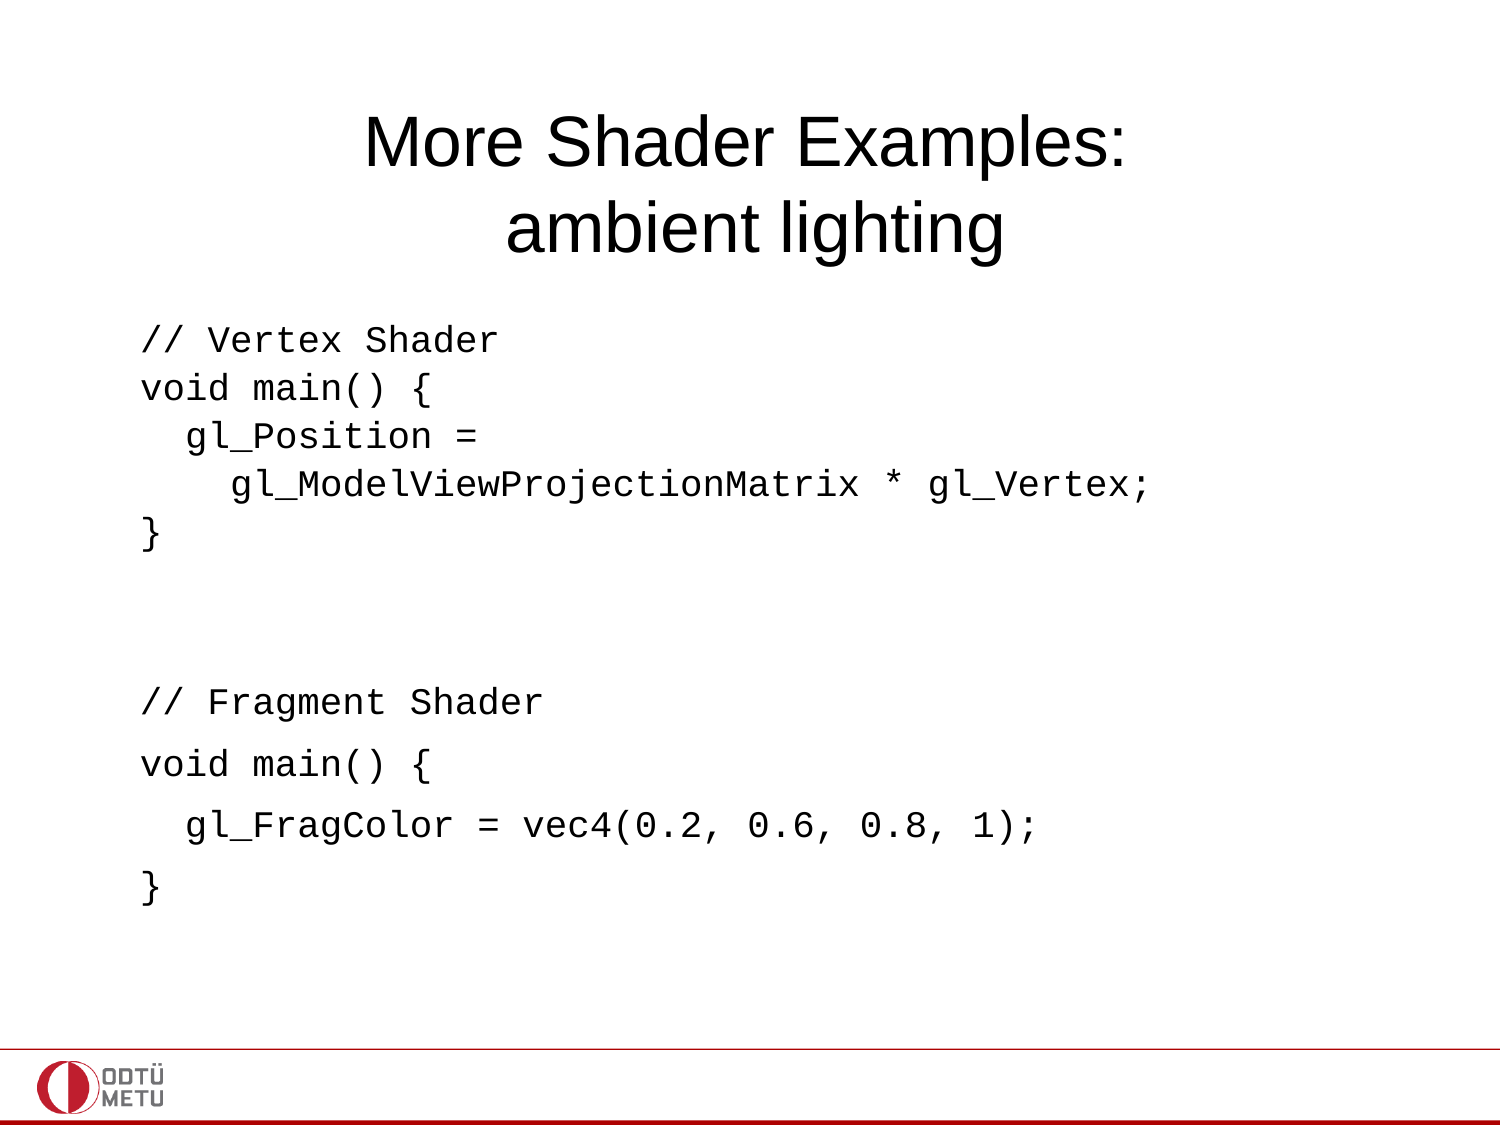

# More Shader Examples: ambient lighting
// Vertex Shader
void main() {
  gl_Position =
    gl_ModelViewProjectionMatrix * gl_Vertex;
}

// Fragment Shader
void main() {
  gl_FragColor = vec4(0.2, 0.6, 0.8, 1);
}